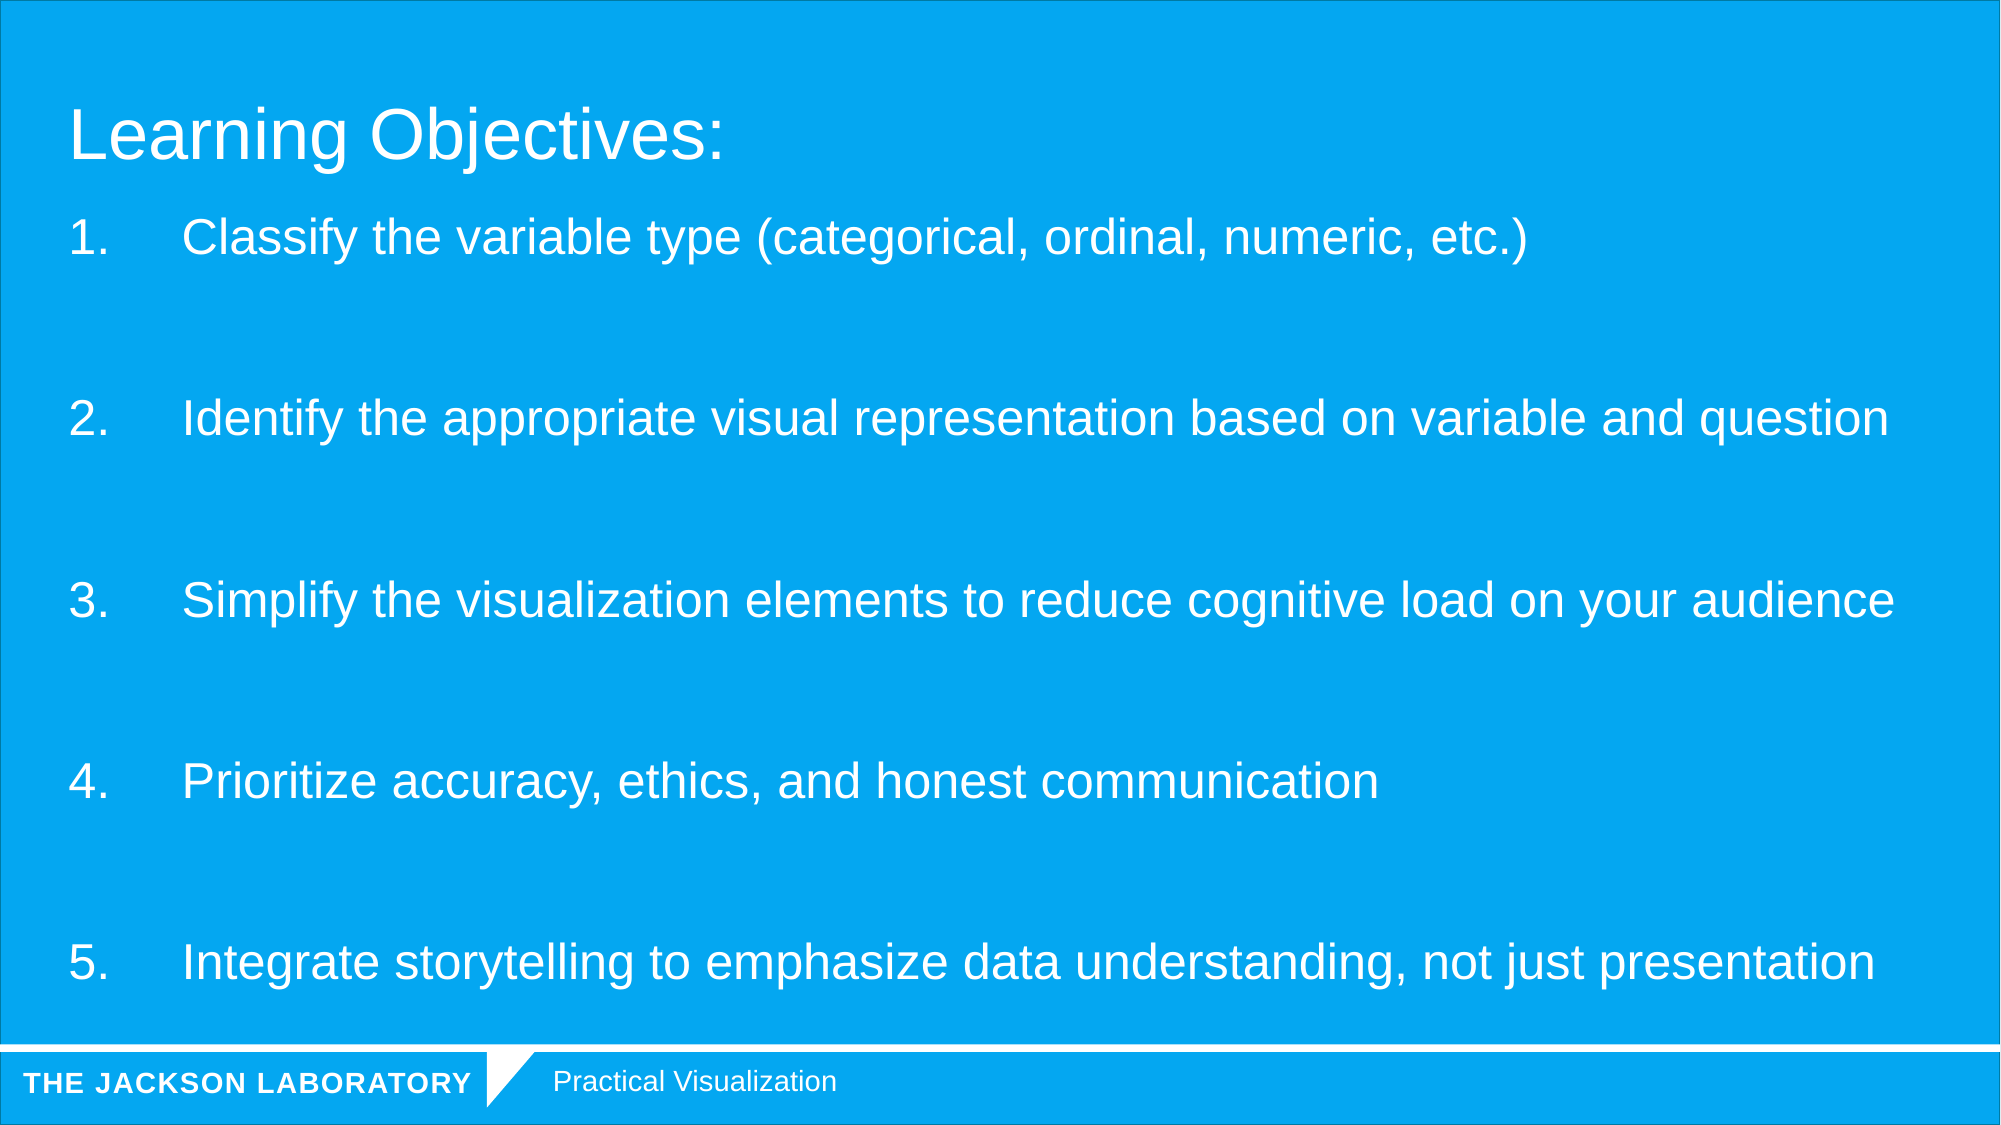

Learning Objectives:
Classify the variable type (categorical, ordinal, numeric, etc.)

Identify the appropriate visual representation based on variable and question

Simplify the visualization elements to reduce cognitive load on your audience

Prioritize accuracy, ethics, and honest communication

Integrate storytelling to emphasize data understanding, not just presentation

Practical Visualization